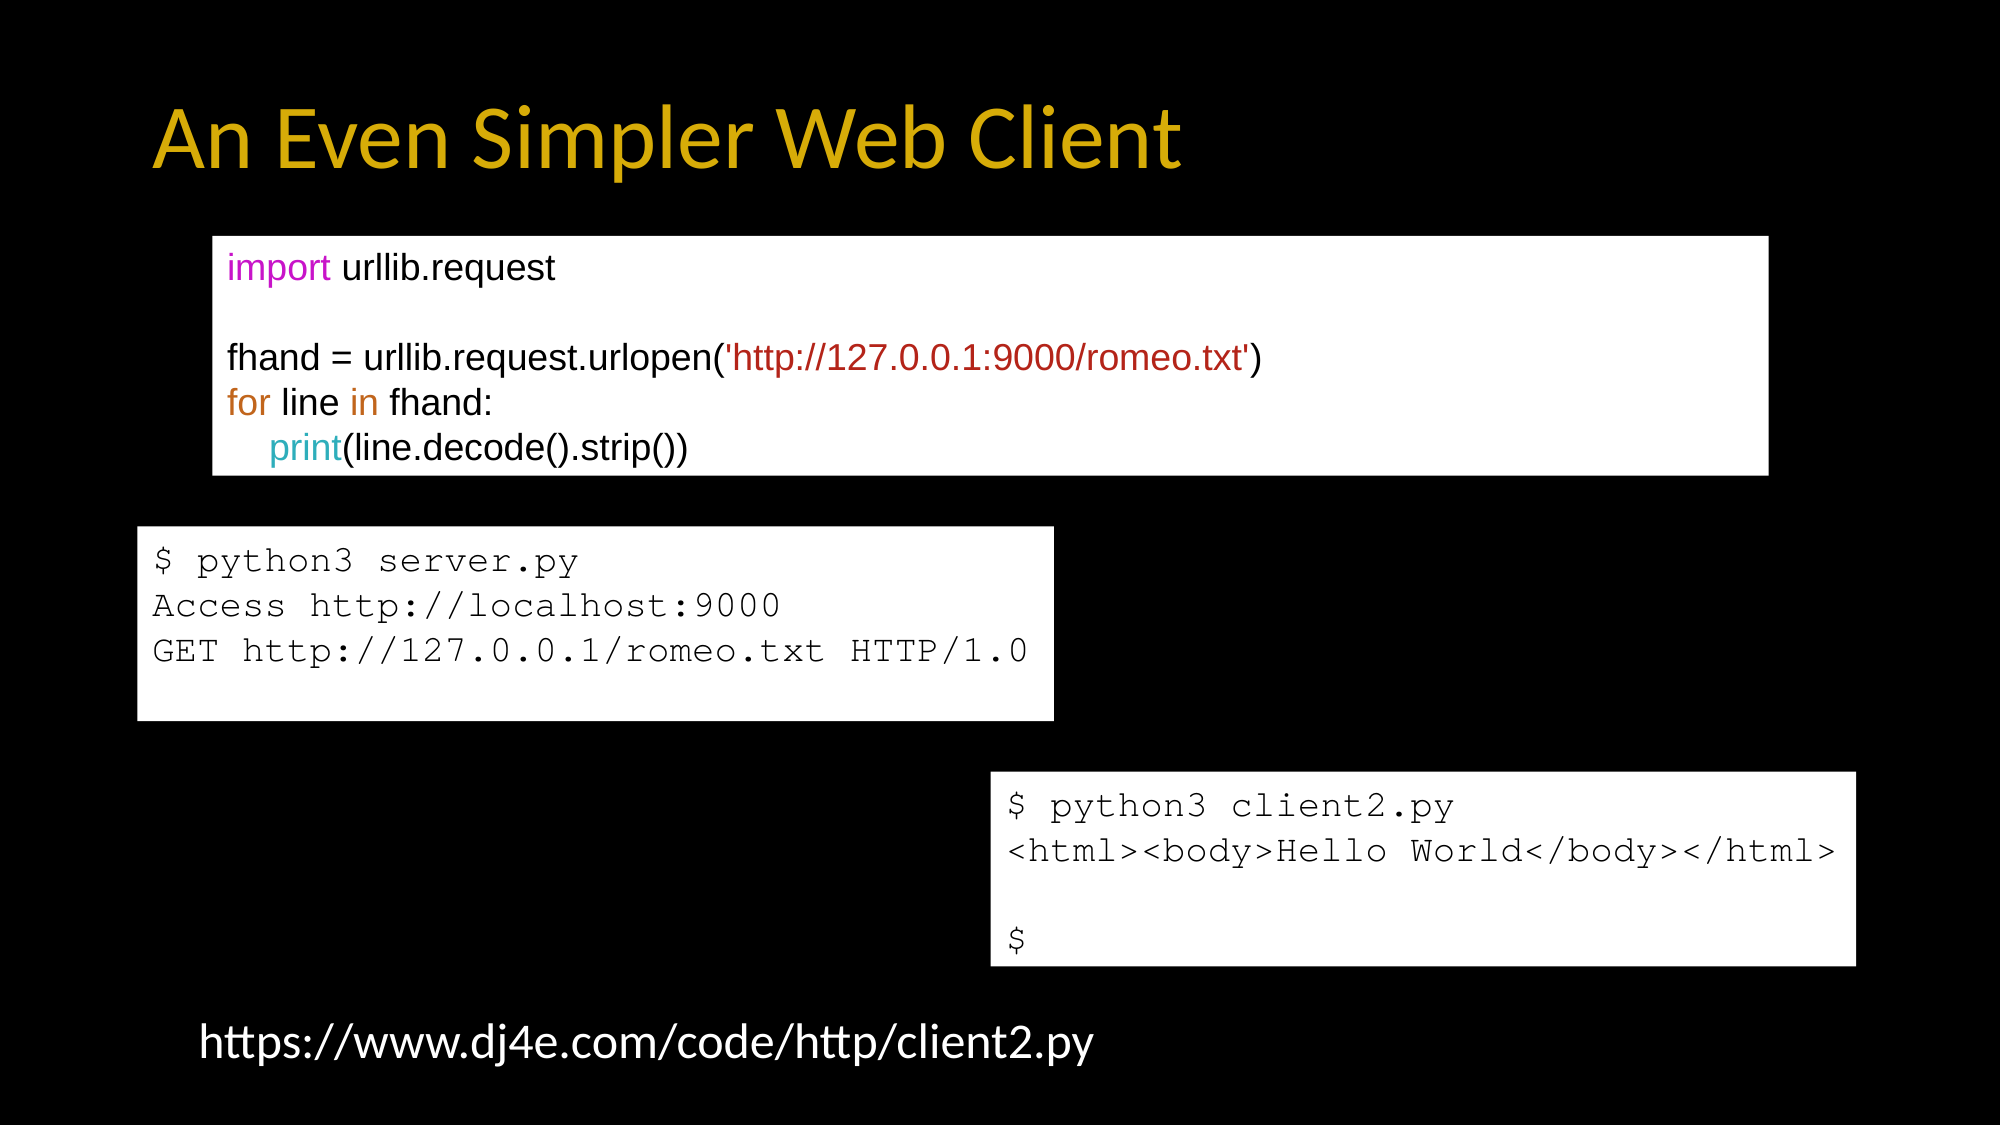

# An Even Simpler Web Client
import urllib.request

fhand = urllib.request.urlopen('http://127.0.0.1:9000/romeo.txt')
for line in fhand:
    print(line.decode().strip())
$ python3 server.py
Access http://localhost:9000
GET http://127.0.0.1/romeo.txt HTTP/1.0

$ python3 client2.py
<html><body>Hello World</body></html>

$
https://www.dj4e.com/code/http/client2.py